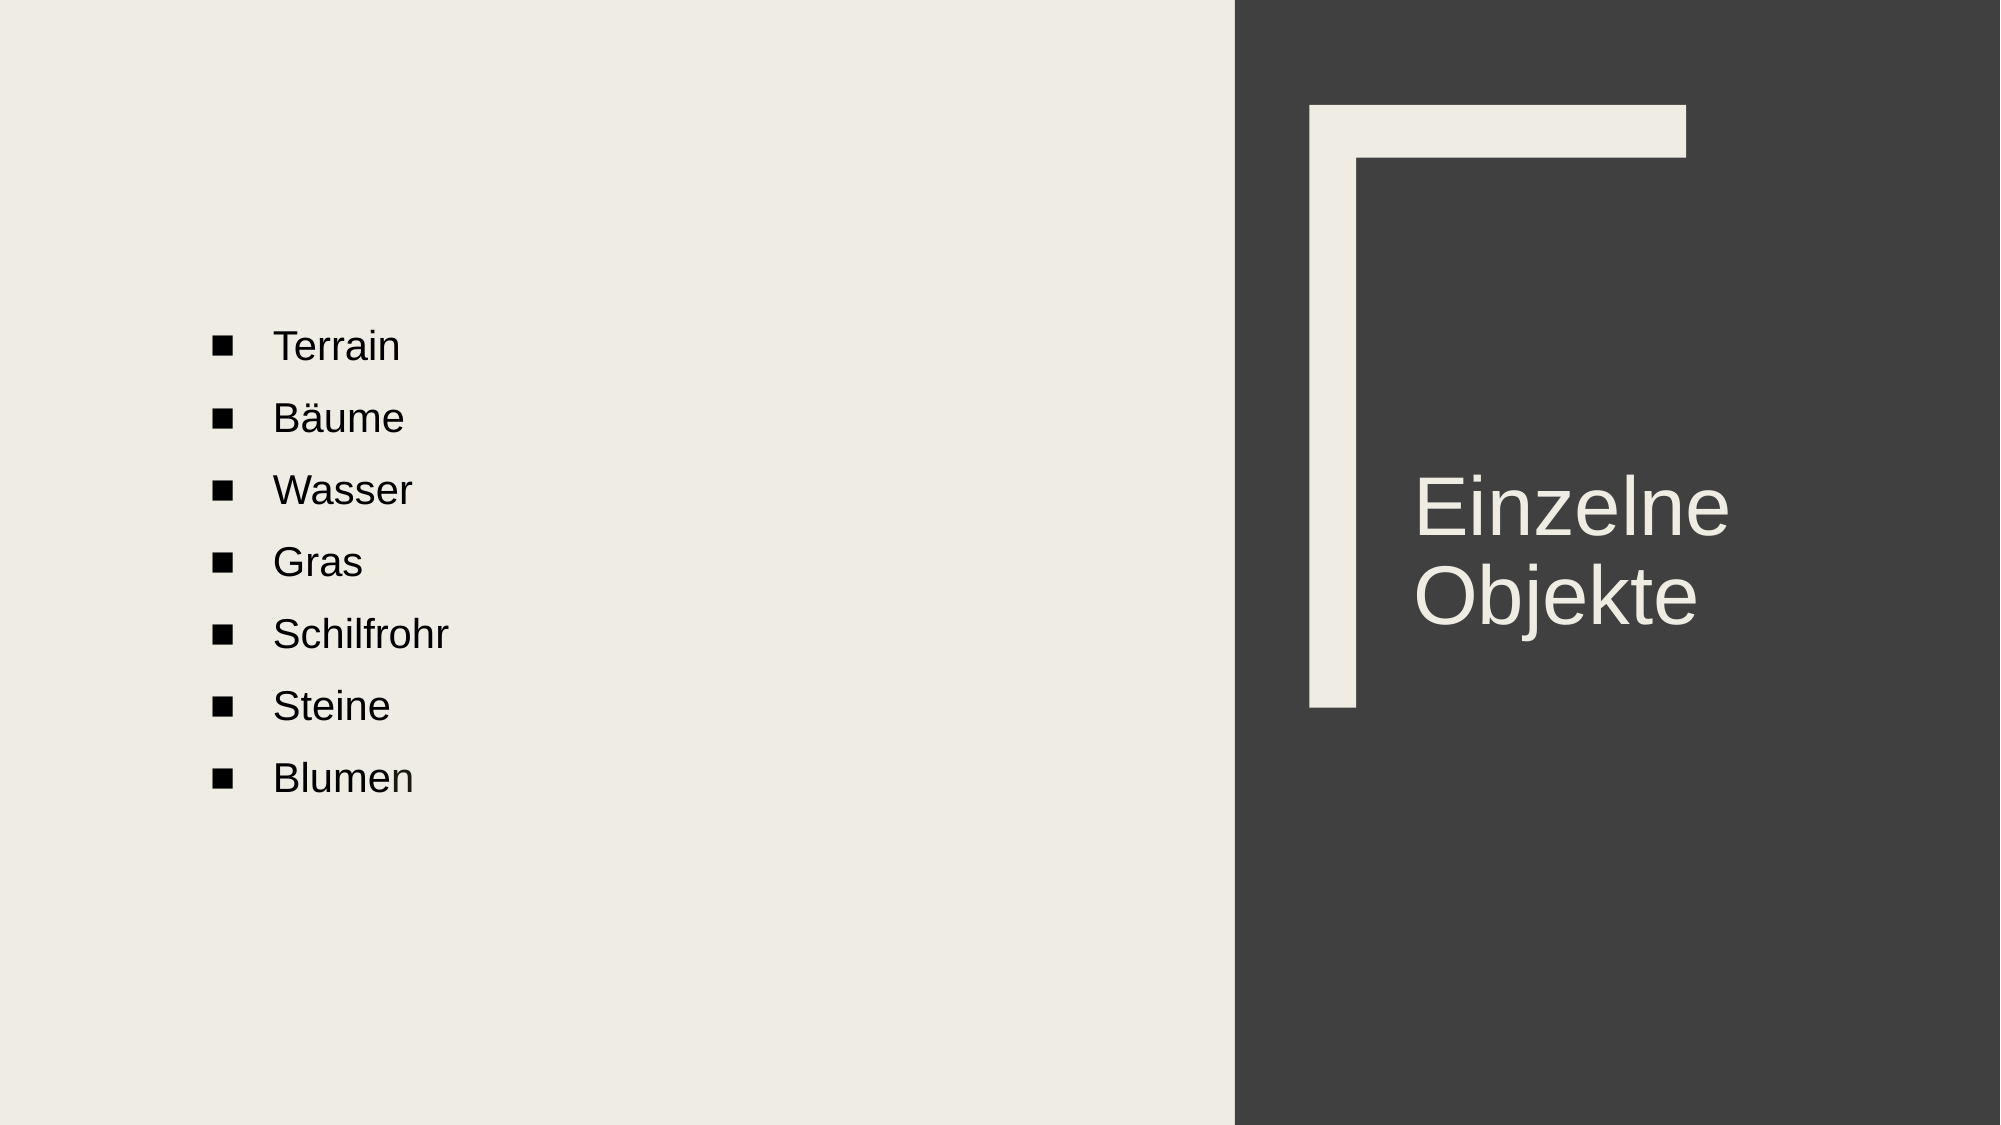

Terrain
Bäume
Wasser
Gras
Schilfrohr
Steine
Blumen
# Einzelne Objekte